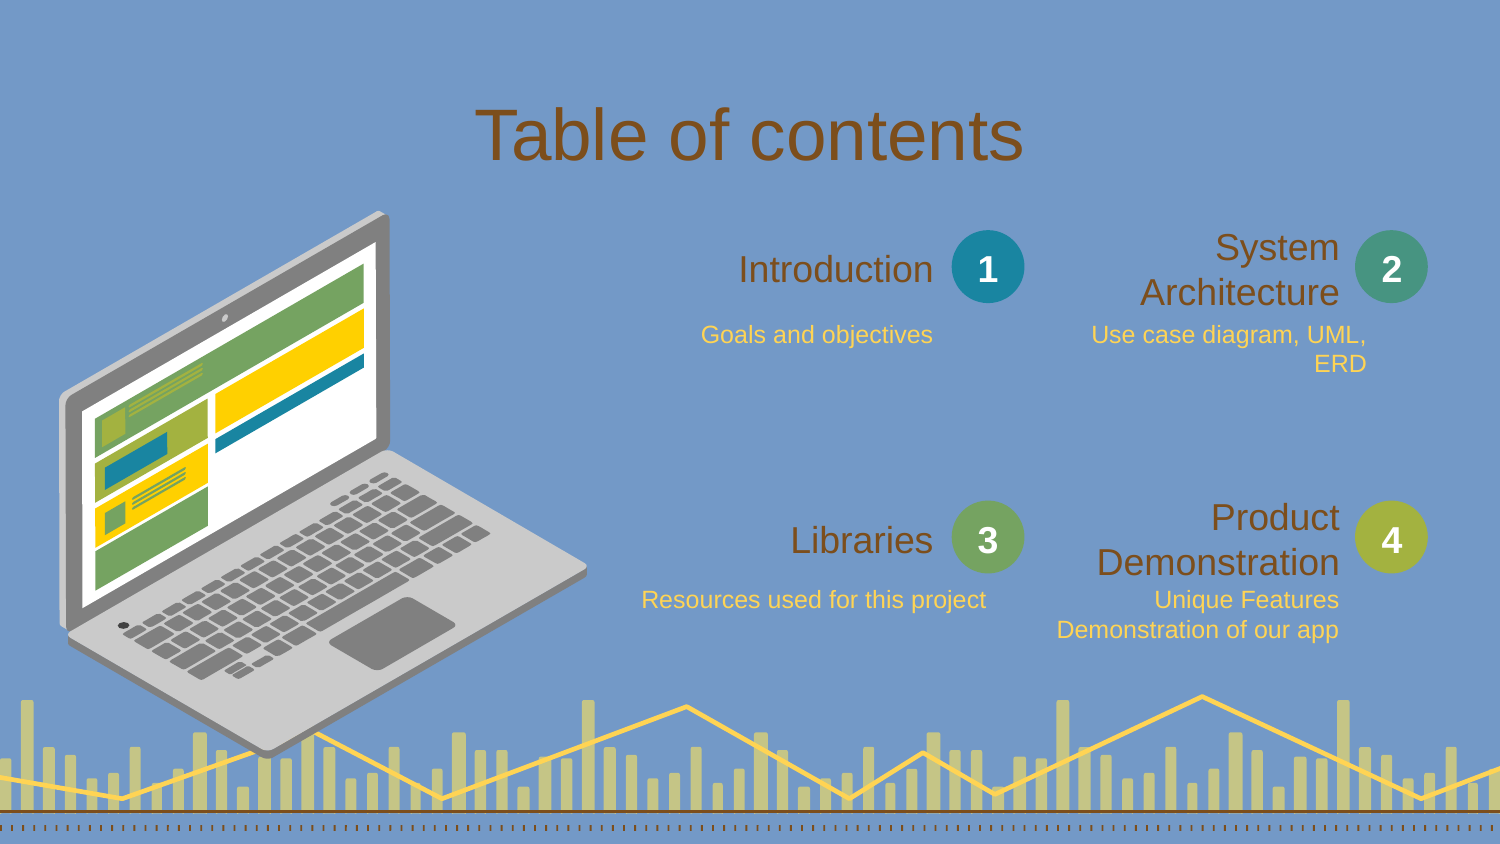

# Table of contents

Introduction
System Architecture
1
2
Goals and objectives
Use case diagram, UML, ERD

Libraries
Product Demonstration
3
4
Resources used for this project
Unique Features
Demonstration of our app